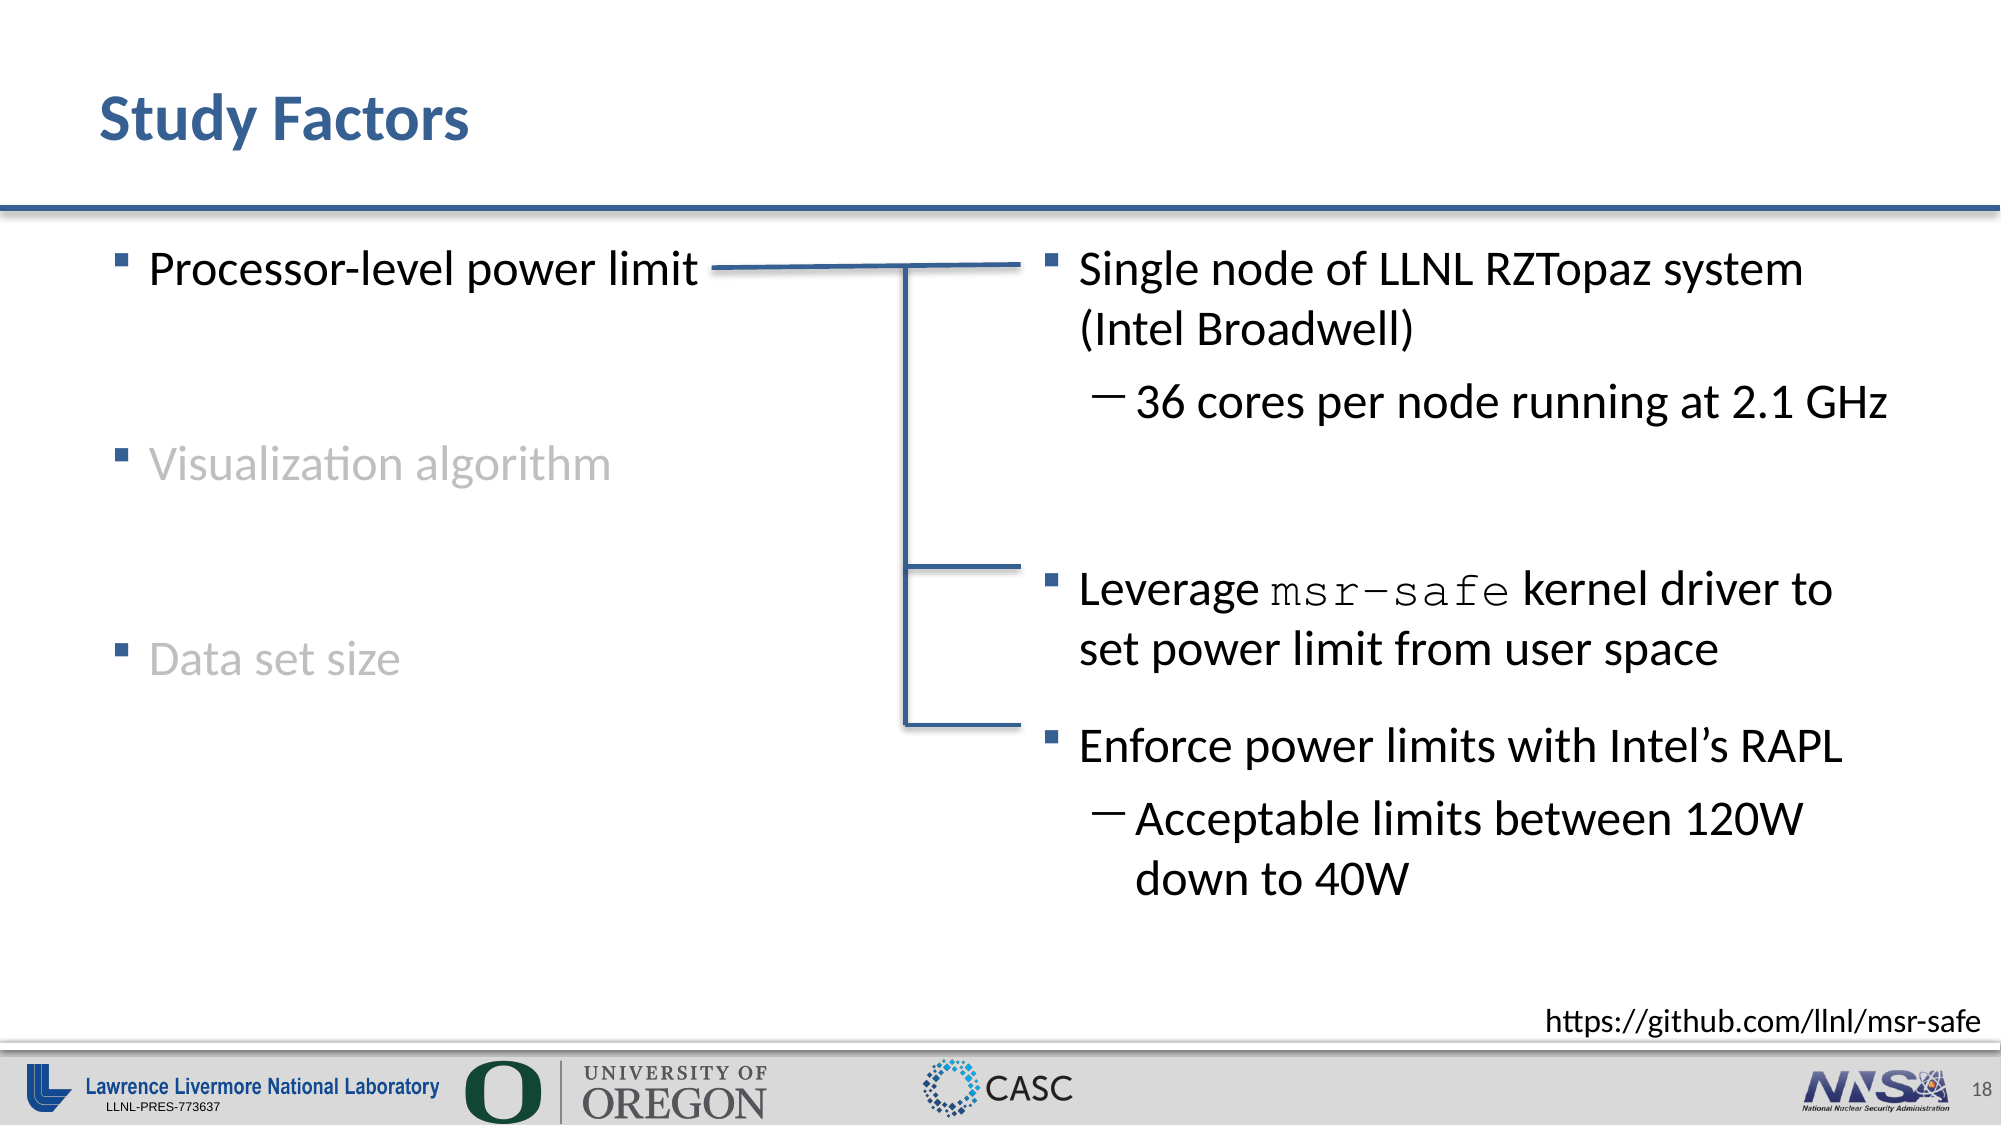

# Study Factors
Processor-level power limit

Visualization algorithm

Data set size

Single node of LLNL RZTopaz system (Intel Broadwell)
36 cores per node running at 2.1 GHz

Leverage msr-safe kernel driver to set power limit from user space
Enforce power limits with Intel’s RAPL
Acceptable limits between 120W down to 40W
https://github.com/llnl/msr-safe